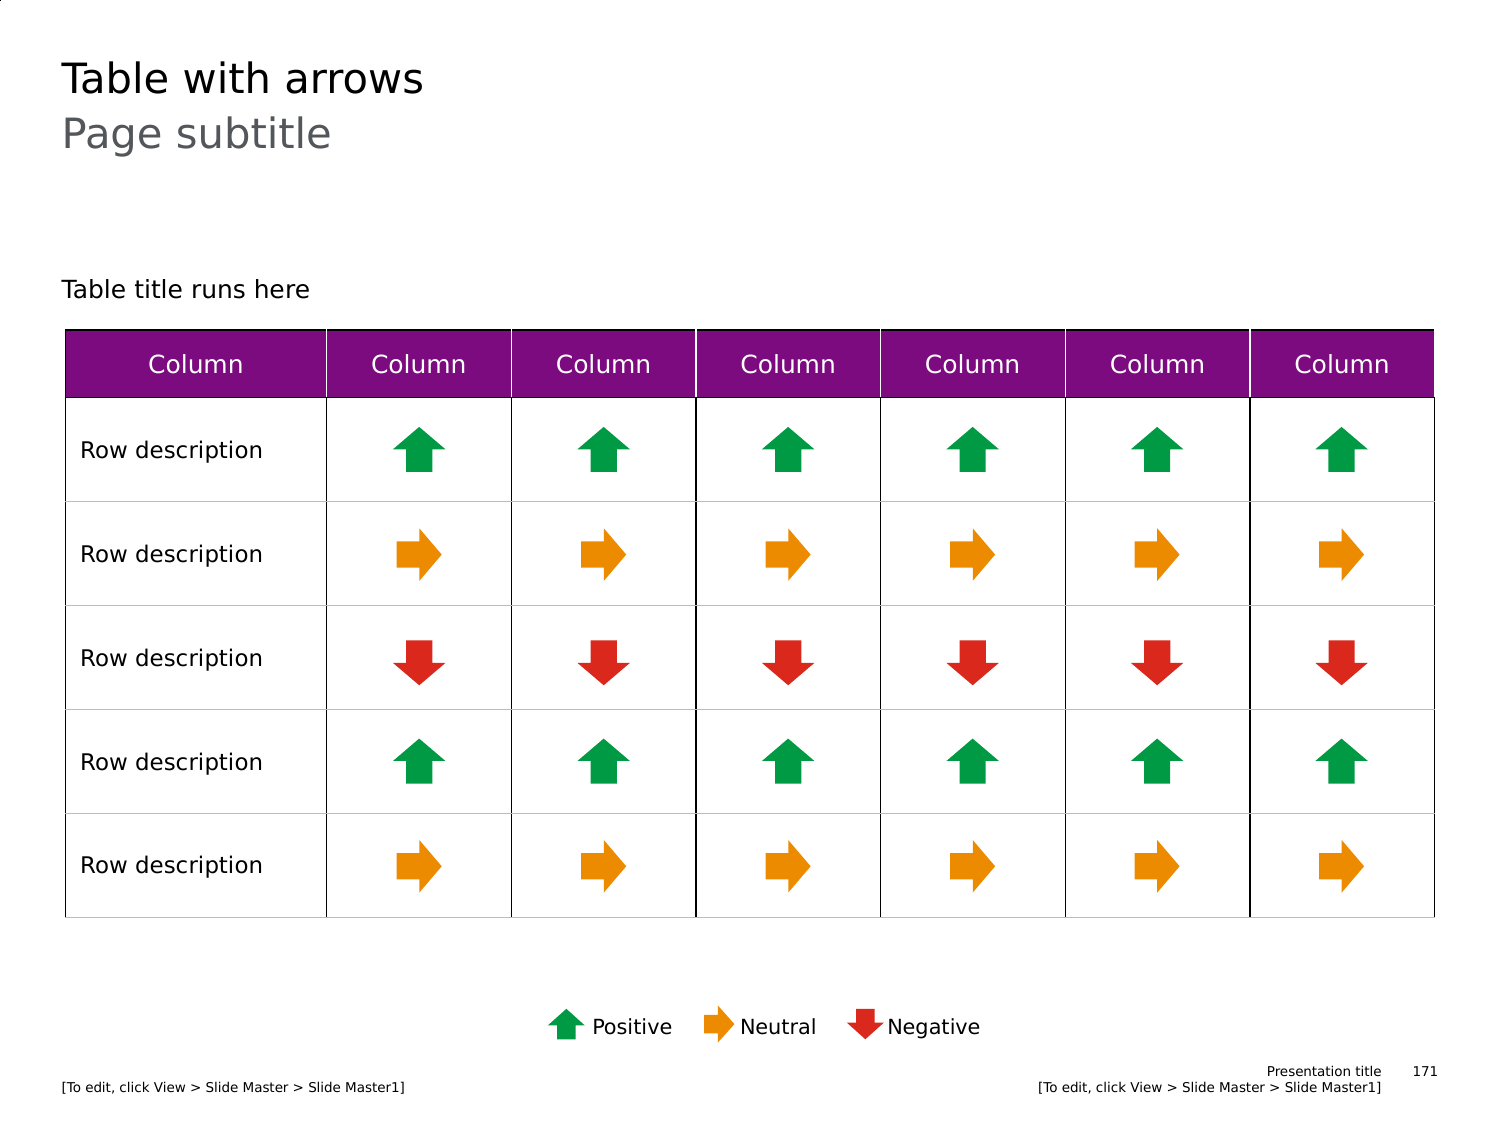

# Table with arrows
Page subtitle
Table title runs here

| Column | Column | Column | Column | Column | Column | Column |
| --- | --- | --- | --- | --- | --- | --- |
| Row description |  |  |  |  |  |  |
| Row description |  |  |  |  |  |  |
| Row description |  |  |  |  |  |  |
| Row description |  |  |  |  |  |  |
| Row description |  |  |  |  |  |  |

Positive
Neutral
Negative